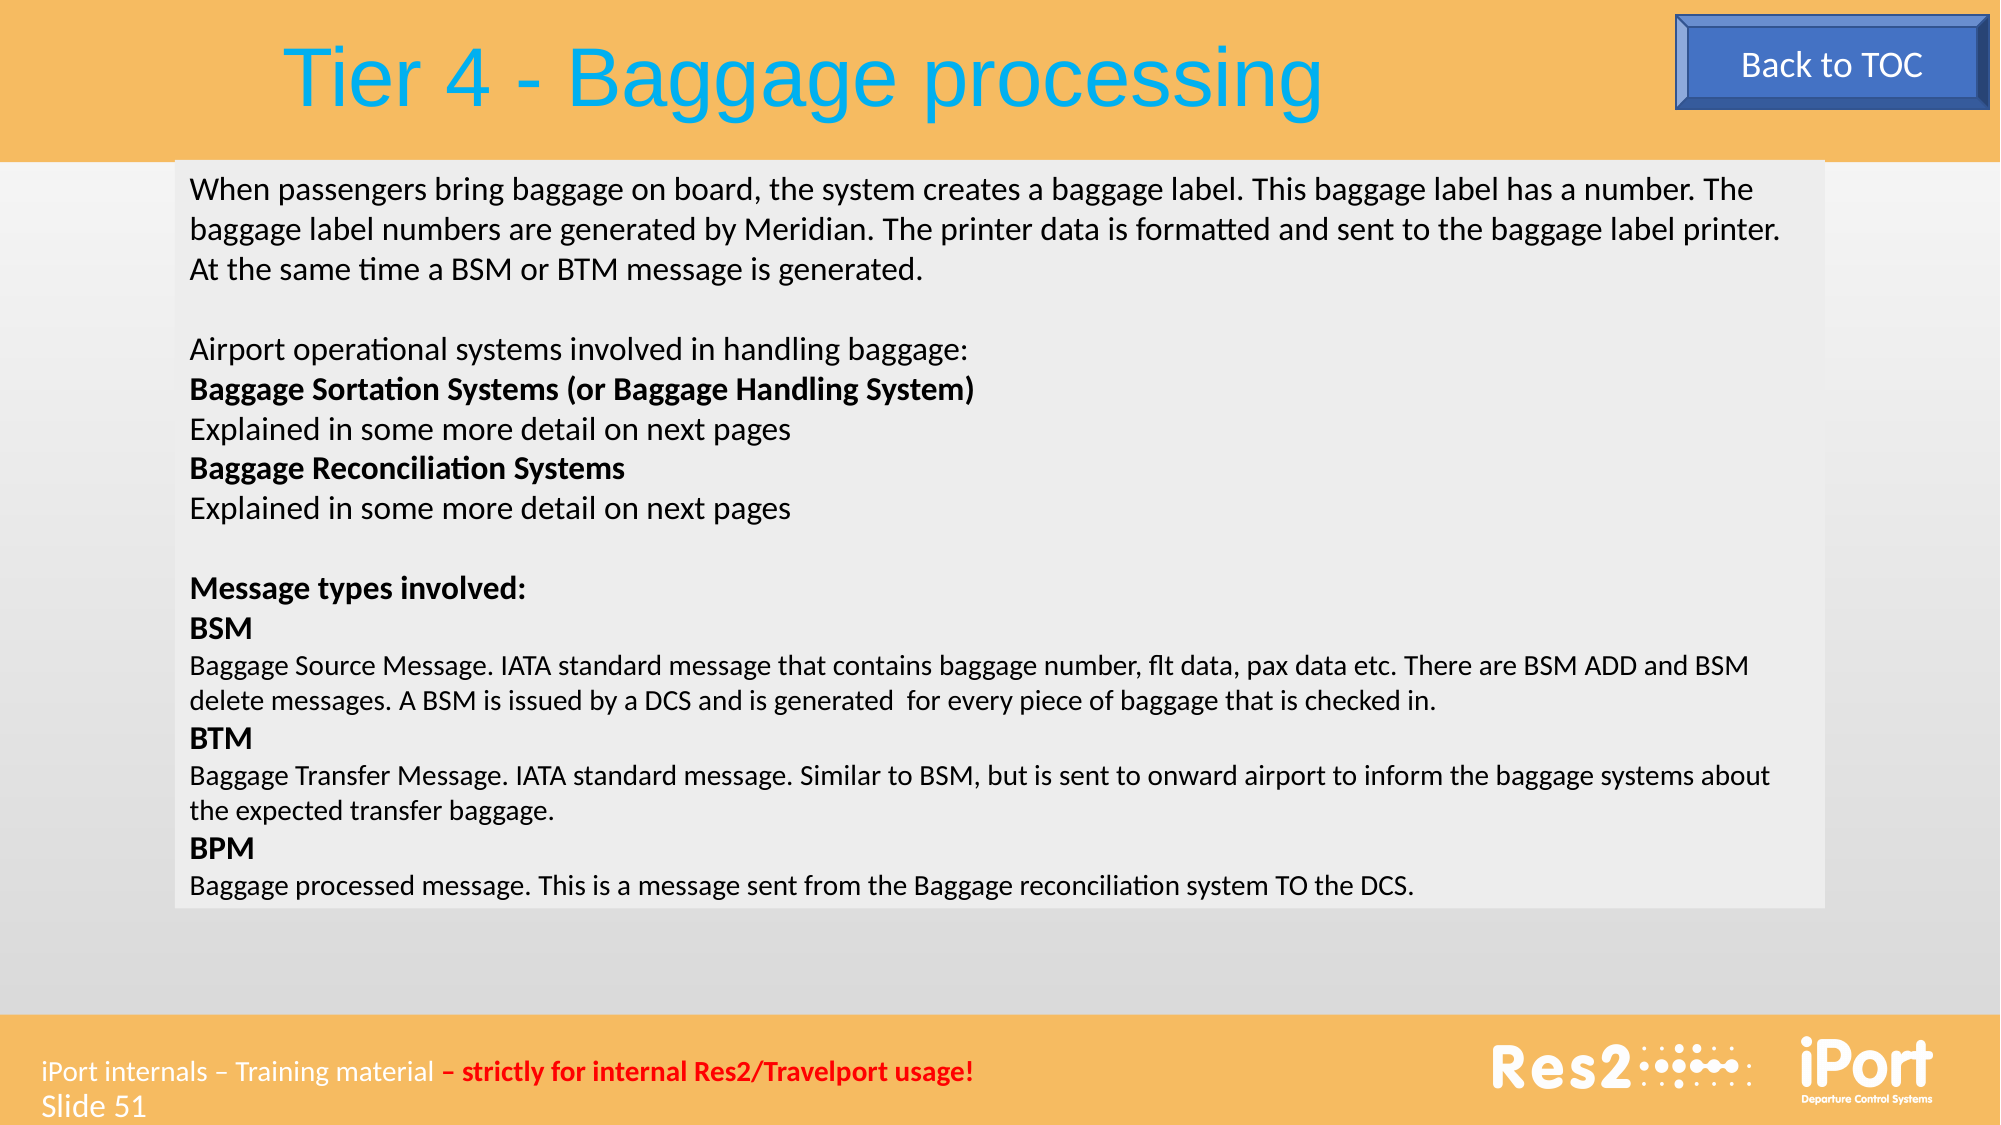

Tier 4 - Baggage processing
Back to TOC
When passengers bring baggage on board, the system creates a baggage label. This baggage label has a number. The baggage label numbers are generated by Meridian. The printer data is formatted and sent to the baggage label printer.
At the same time a BSM or BTM message is generated.

Airport operational systems involved in handling baggage:
Baggage Sortation Systems (or Baggage Handling System)
Explained in some more detail on next pages
Baggage Reconciliation Systems
Explained in some more detail on next pages

Message types involved:
BSM
Baggage Source Message. IATA standard message that contains baggage number, flt data, pax data etc. There are BSM ADD and BSM delete messages. A BSM is issued by a DCS and is generated  for every piece of baggage that is checked in.
BTM
Baggage Transfer Message. IATA standard message. Similar to BSM, but is sent to onward airport to inform the baggage systems about the expected transfer baggage.
BPM
Baggage processed message. This is a message sent from the Baggage reconciliation system TO the DCS.